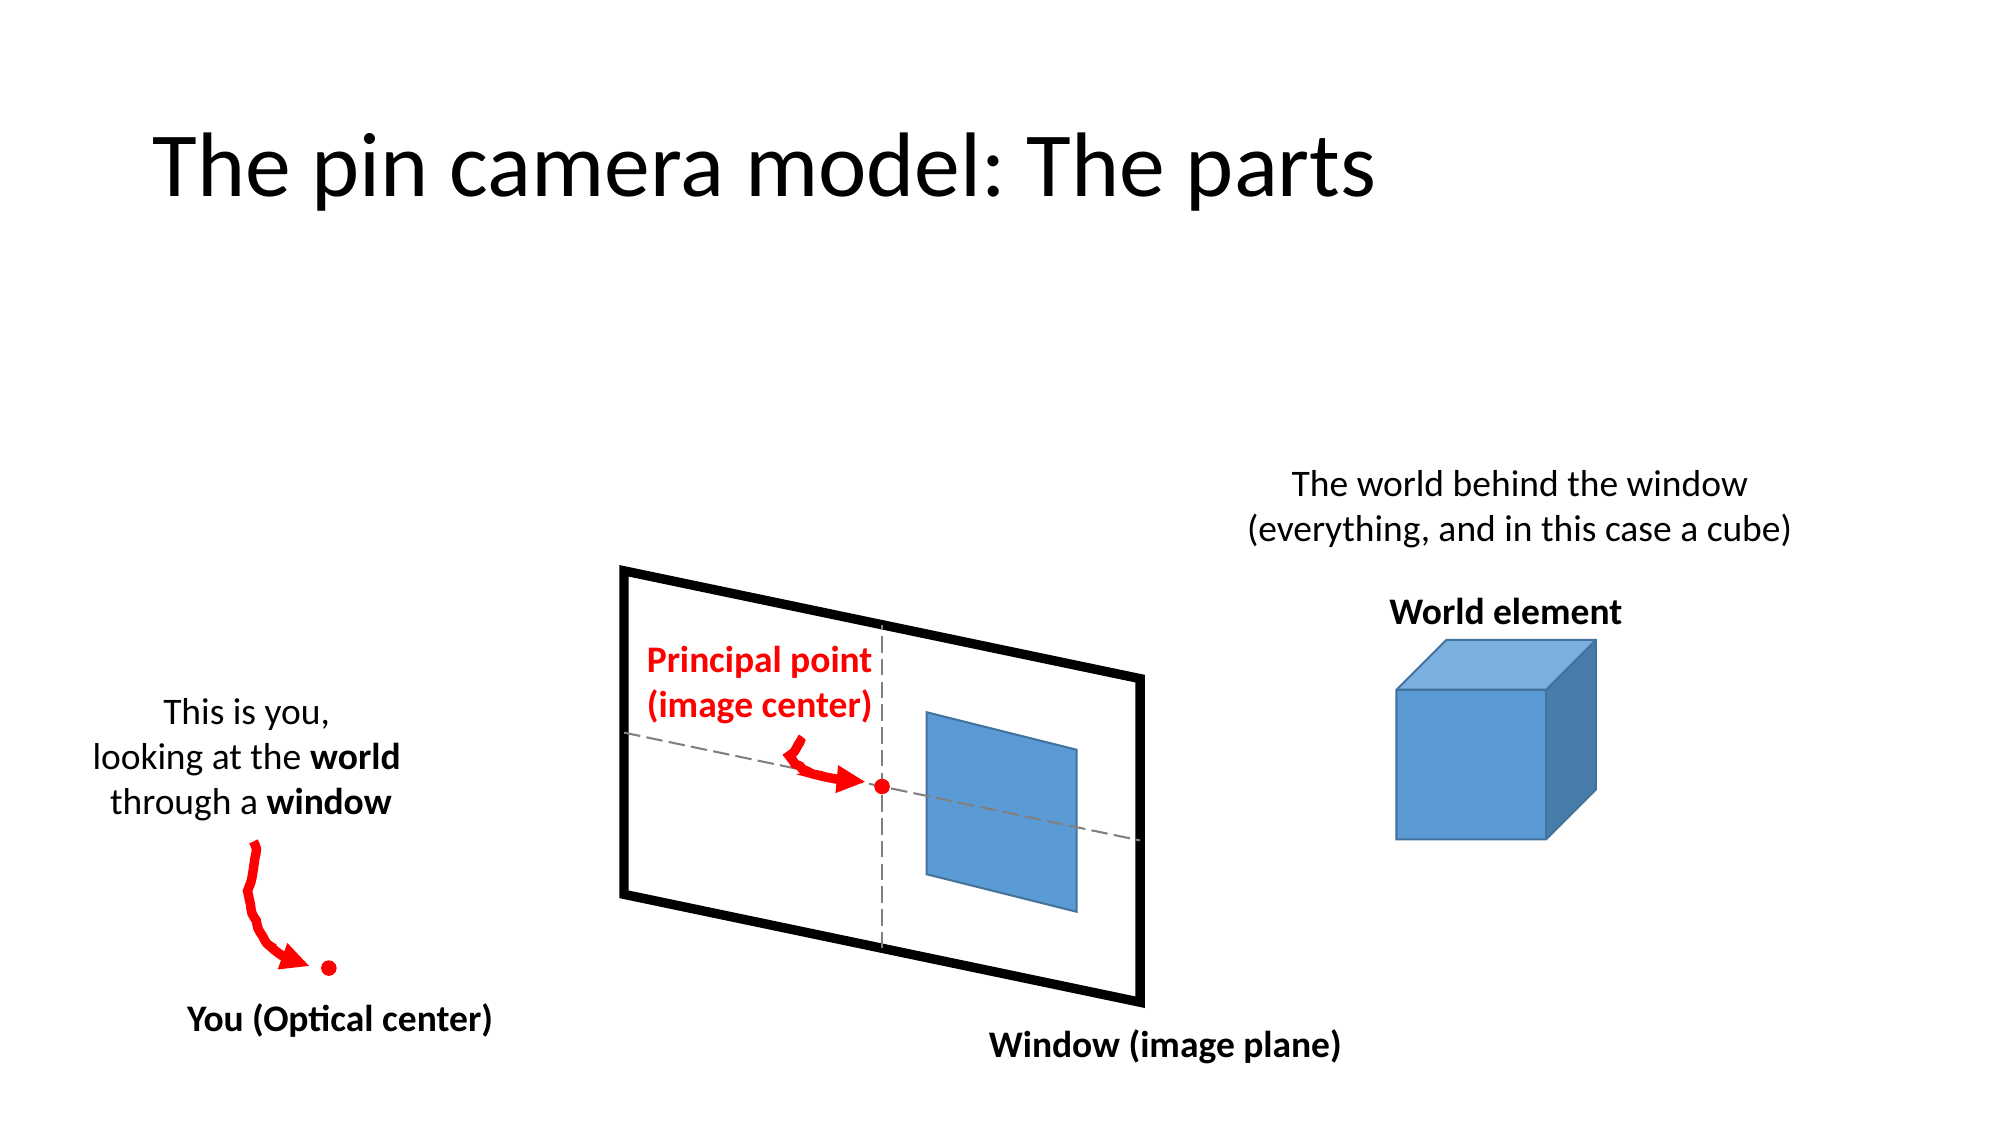

# The pin camera model: The parts
The world behind the window
(everything, and in this case a cube)

World element
Principal point
(image center)

This is you,
looking at the world
through a window

You (Optical center)
Window (image plane)